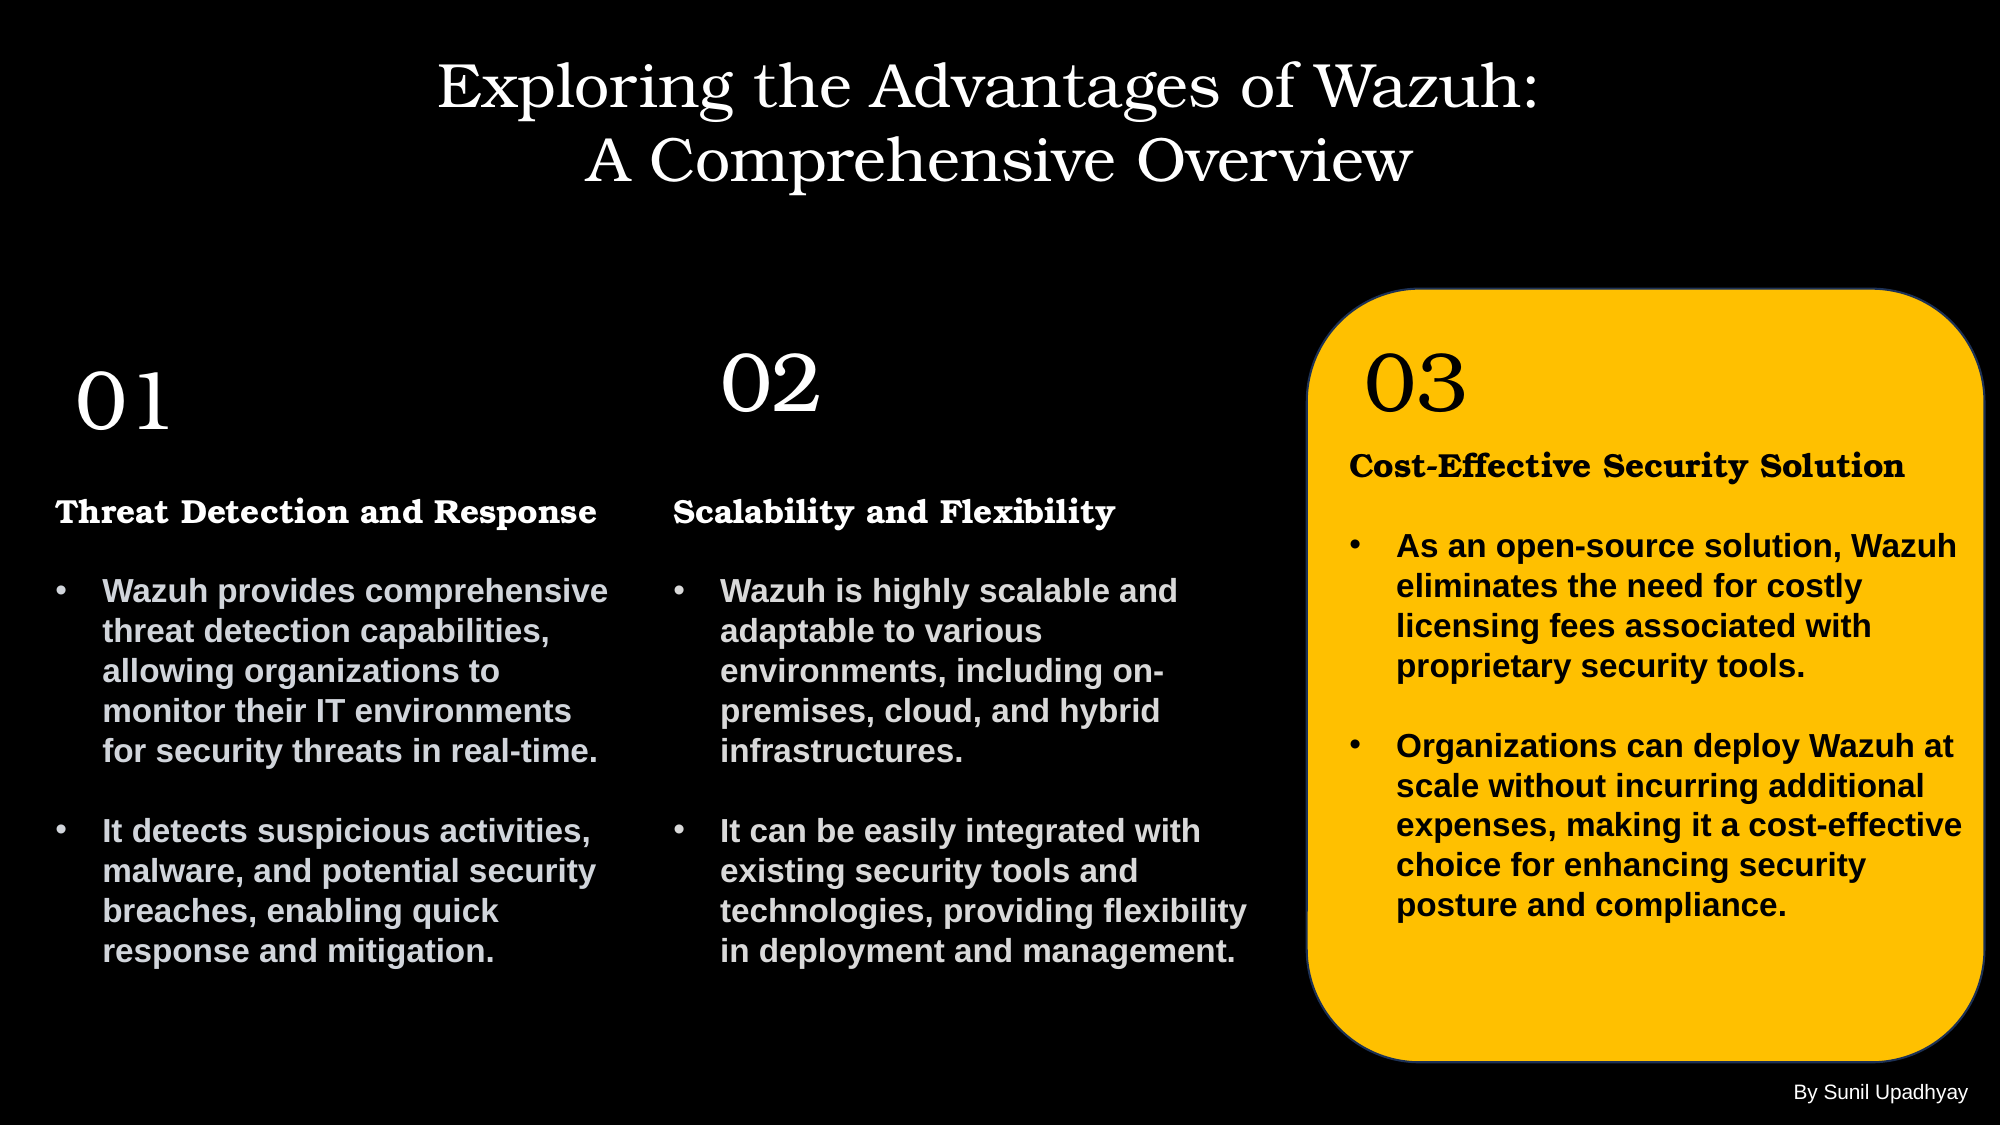

Exploring the Advantages of Wazuh:
A Comprehensive Overview

02
03
01
Cost-Effective Security Solution

As an open-source solution, Wazuh eliminates the need for costly licensing fees associated with proprietary security tools.

Organizations can deploy Wazuh at scale without incurring additional expenses, making it a cost-effective choice for enhancing security posture and compliance.
Threat Detection and Response

Wazuh provides comprehensive threat detection capabilities, allowing organizations to monitor their IT environments for security threats in real-time.

It detects suspicious activities, malware, and potential security breaches, enabling quick response and mitigation.

Scalability and Flexibility

Wazuh is highly scalable and adaptable to various environments, including on-premises, cloud, and hybrid infrastructures.

It can be easily integrated with existing security tools and technologies, providing flexibility in deployment and management.
By Sunil Upadhyay